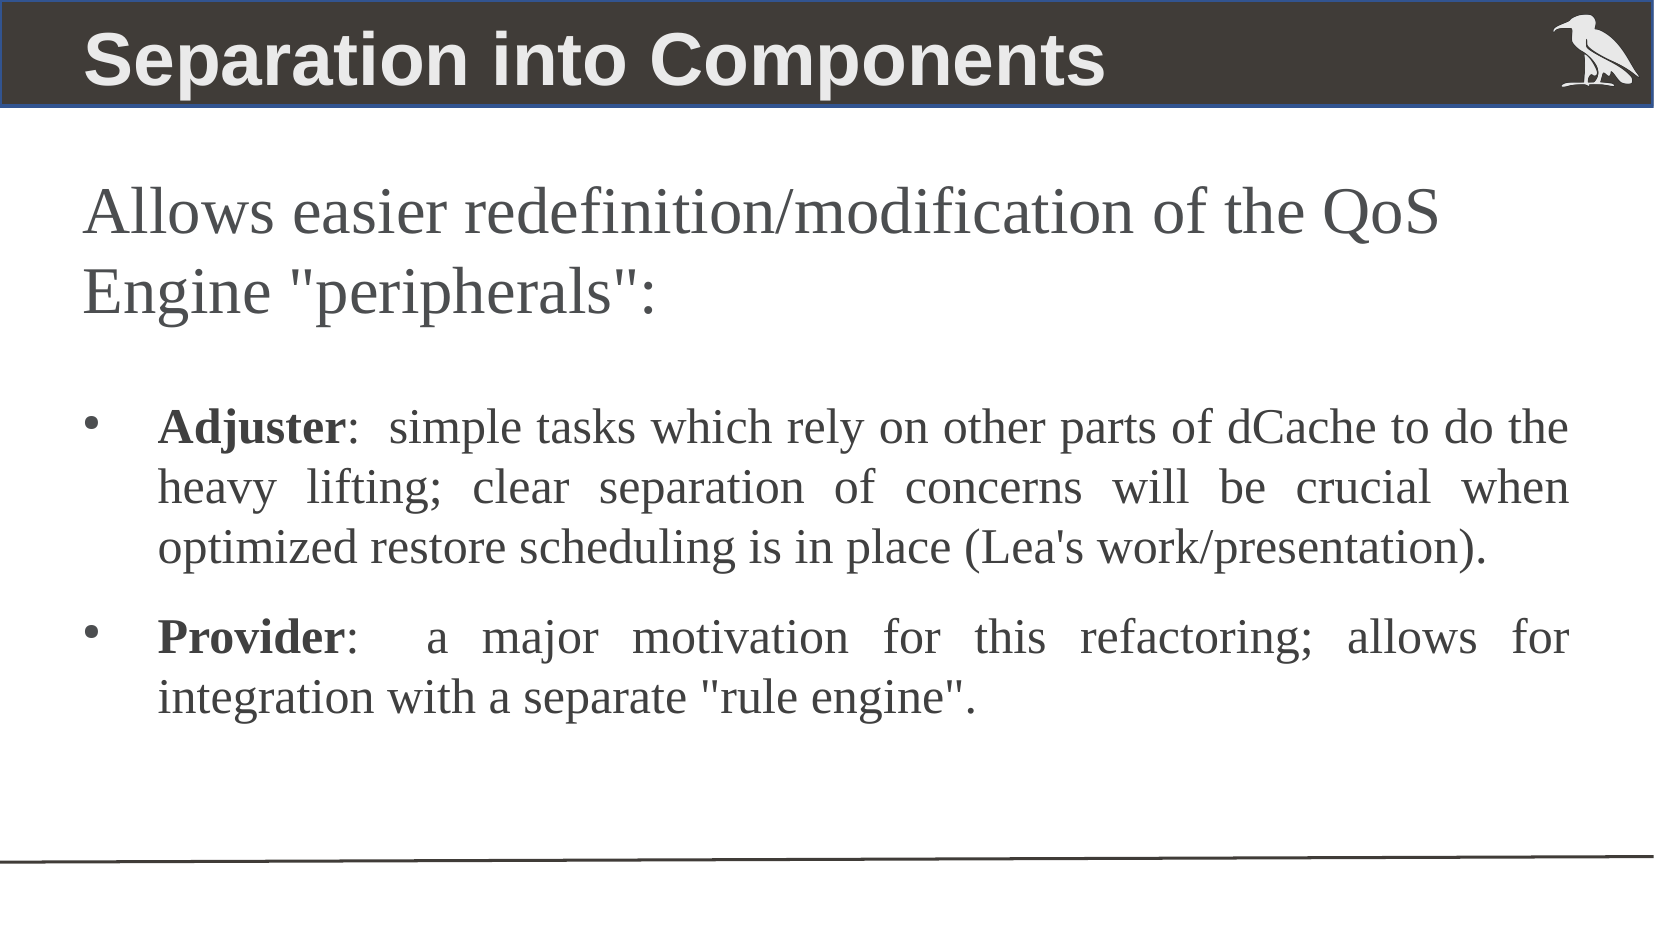

Separation into Components
Allows easier redefinition/modification of the QoS Engine "peripherals":
Adjuster:  simple tasks which rely on other parts of dCache to do the heavy lifting; clear separation of concerns will be crucial when optimized restore scheduling is in place (Lea's work/presentation).
Provider:  a major motivation for this refactoring; allows for integration with a separate "rule engine".